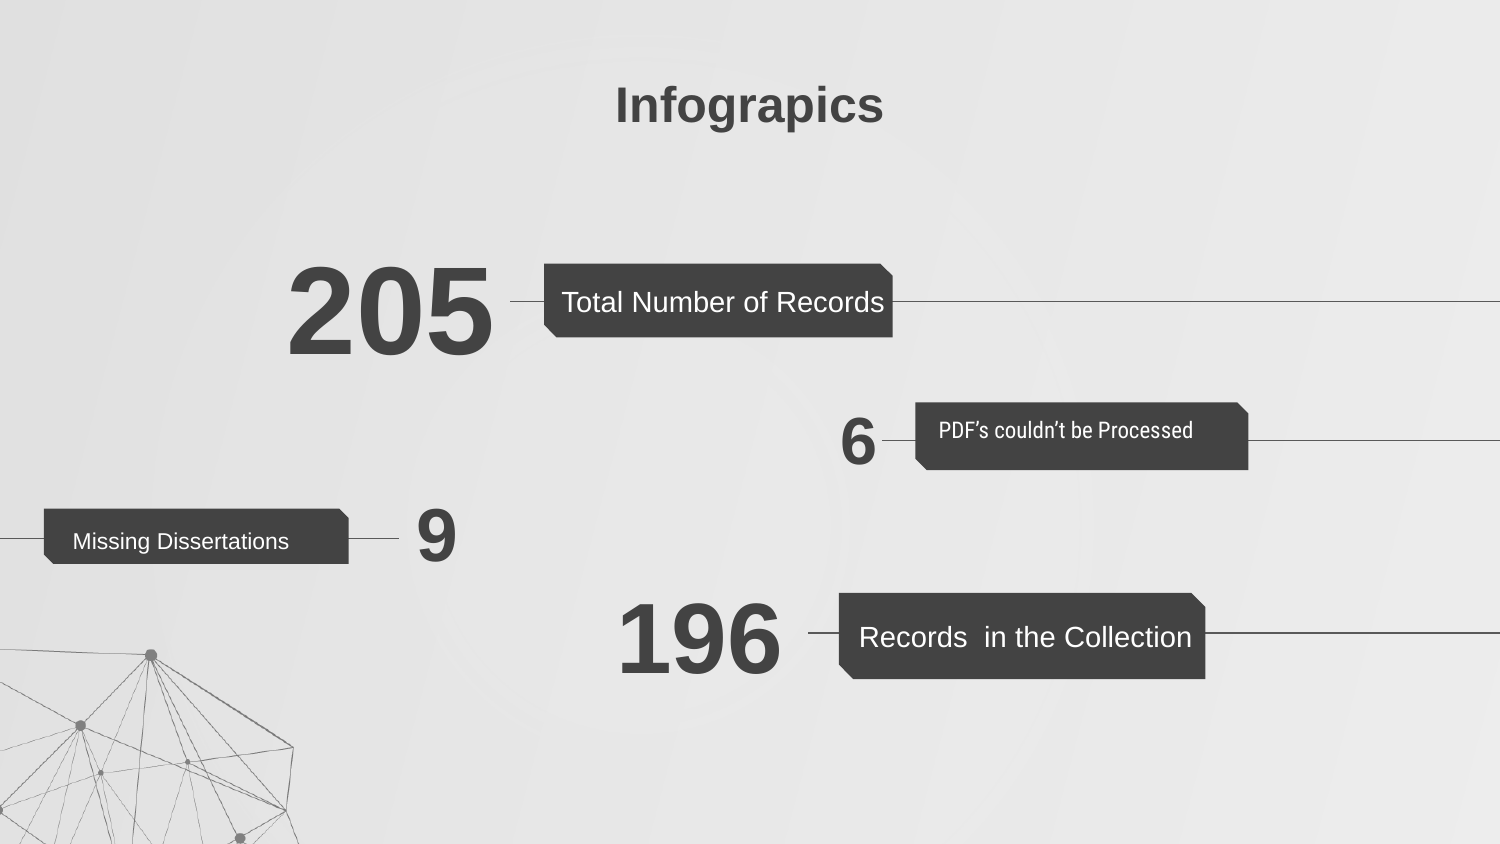

# Infograpics
205

Total Number of Records

6
PDF’s couldn’t be Processed
9

Missing Dissertations

196
Records  in the Collection